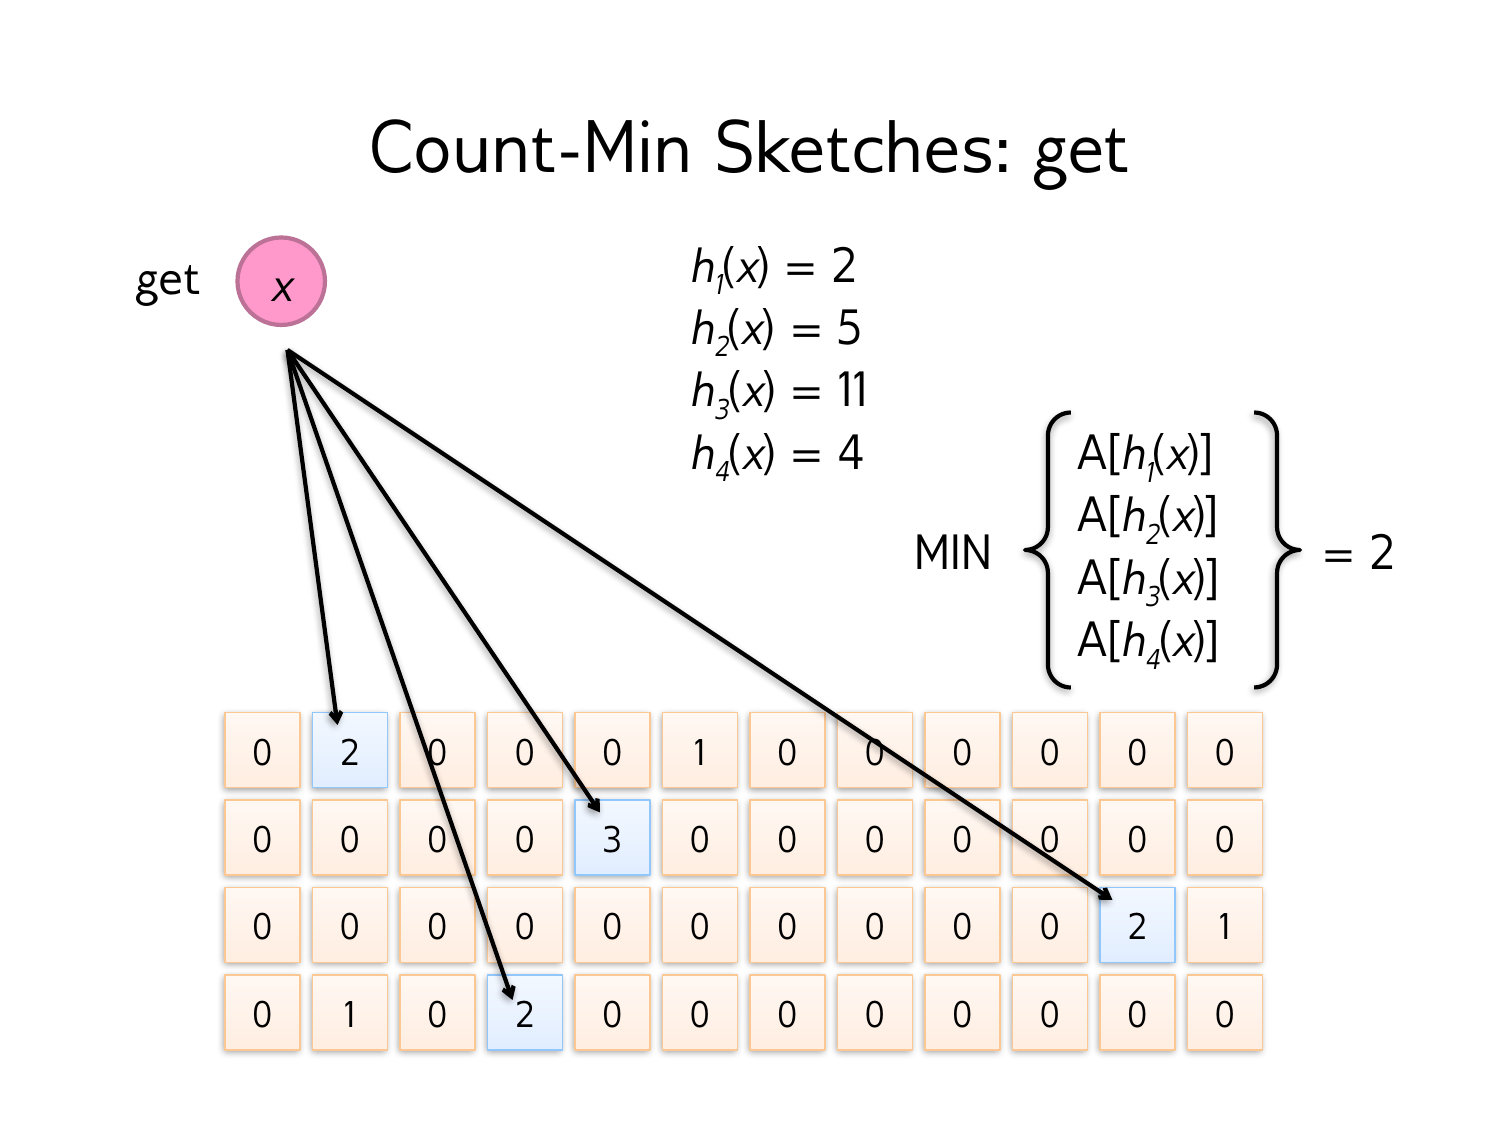

Count-Min Sketches: get
h1(x) = 2
get
x
h2(x) = 5
h3(x) = 11
h4(x) = 4

A[h1(x)]
A[h2(x)]
MIN                      = 2
A[h3(x)]
A[h4(x)]
0
2
0
0
0
1
0
0
0
0
0
0
0
0
0
0
3
0
0
0
0
0
0
0
0
0
0
0
0
0
0
0
0
0
2
1
0
1
0
2
0
0
0
0
0
0
0
0